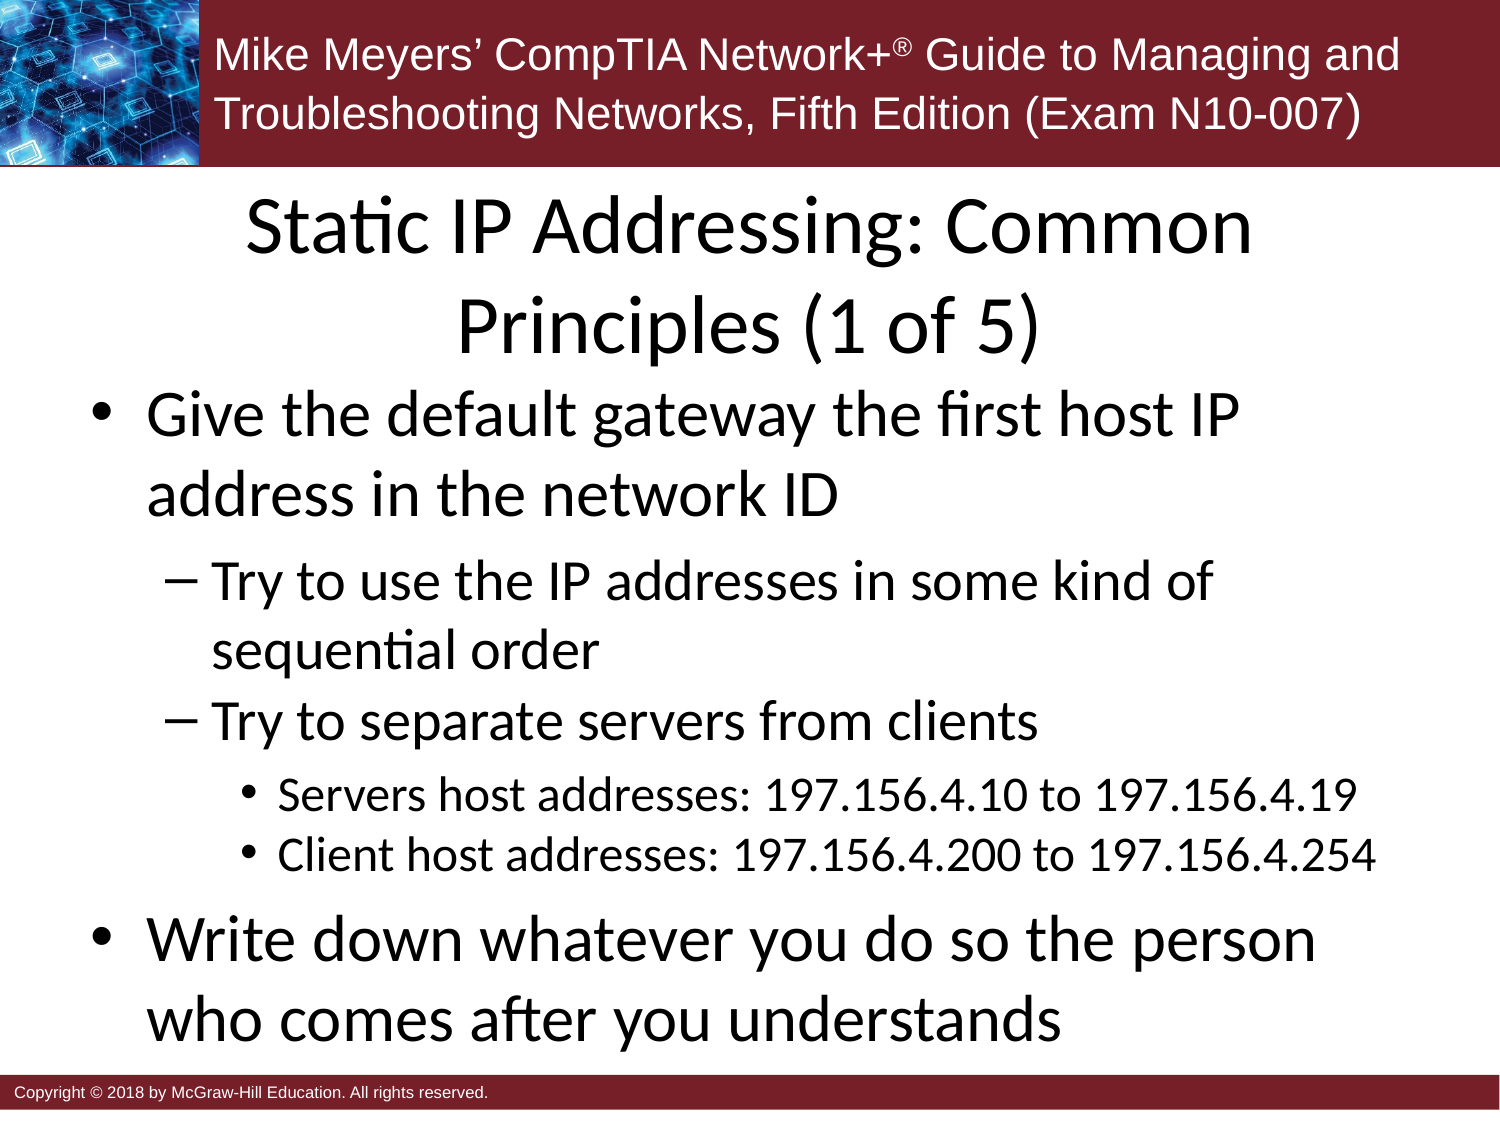

# Static IP Addressing: Common Principles (1 of 5)
Give the default gateway the first host IP address in the network ID
Try to use the IP addresses in some kind of sequential order
Try to separate servers from clients
Servers host addresses: 197.156.4.10 to 197.156.4.19
Client host addresses: 197.156.4.200 to 197.156.4.254
Write down whatever you do so the person who comes after you understands